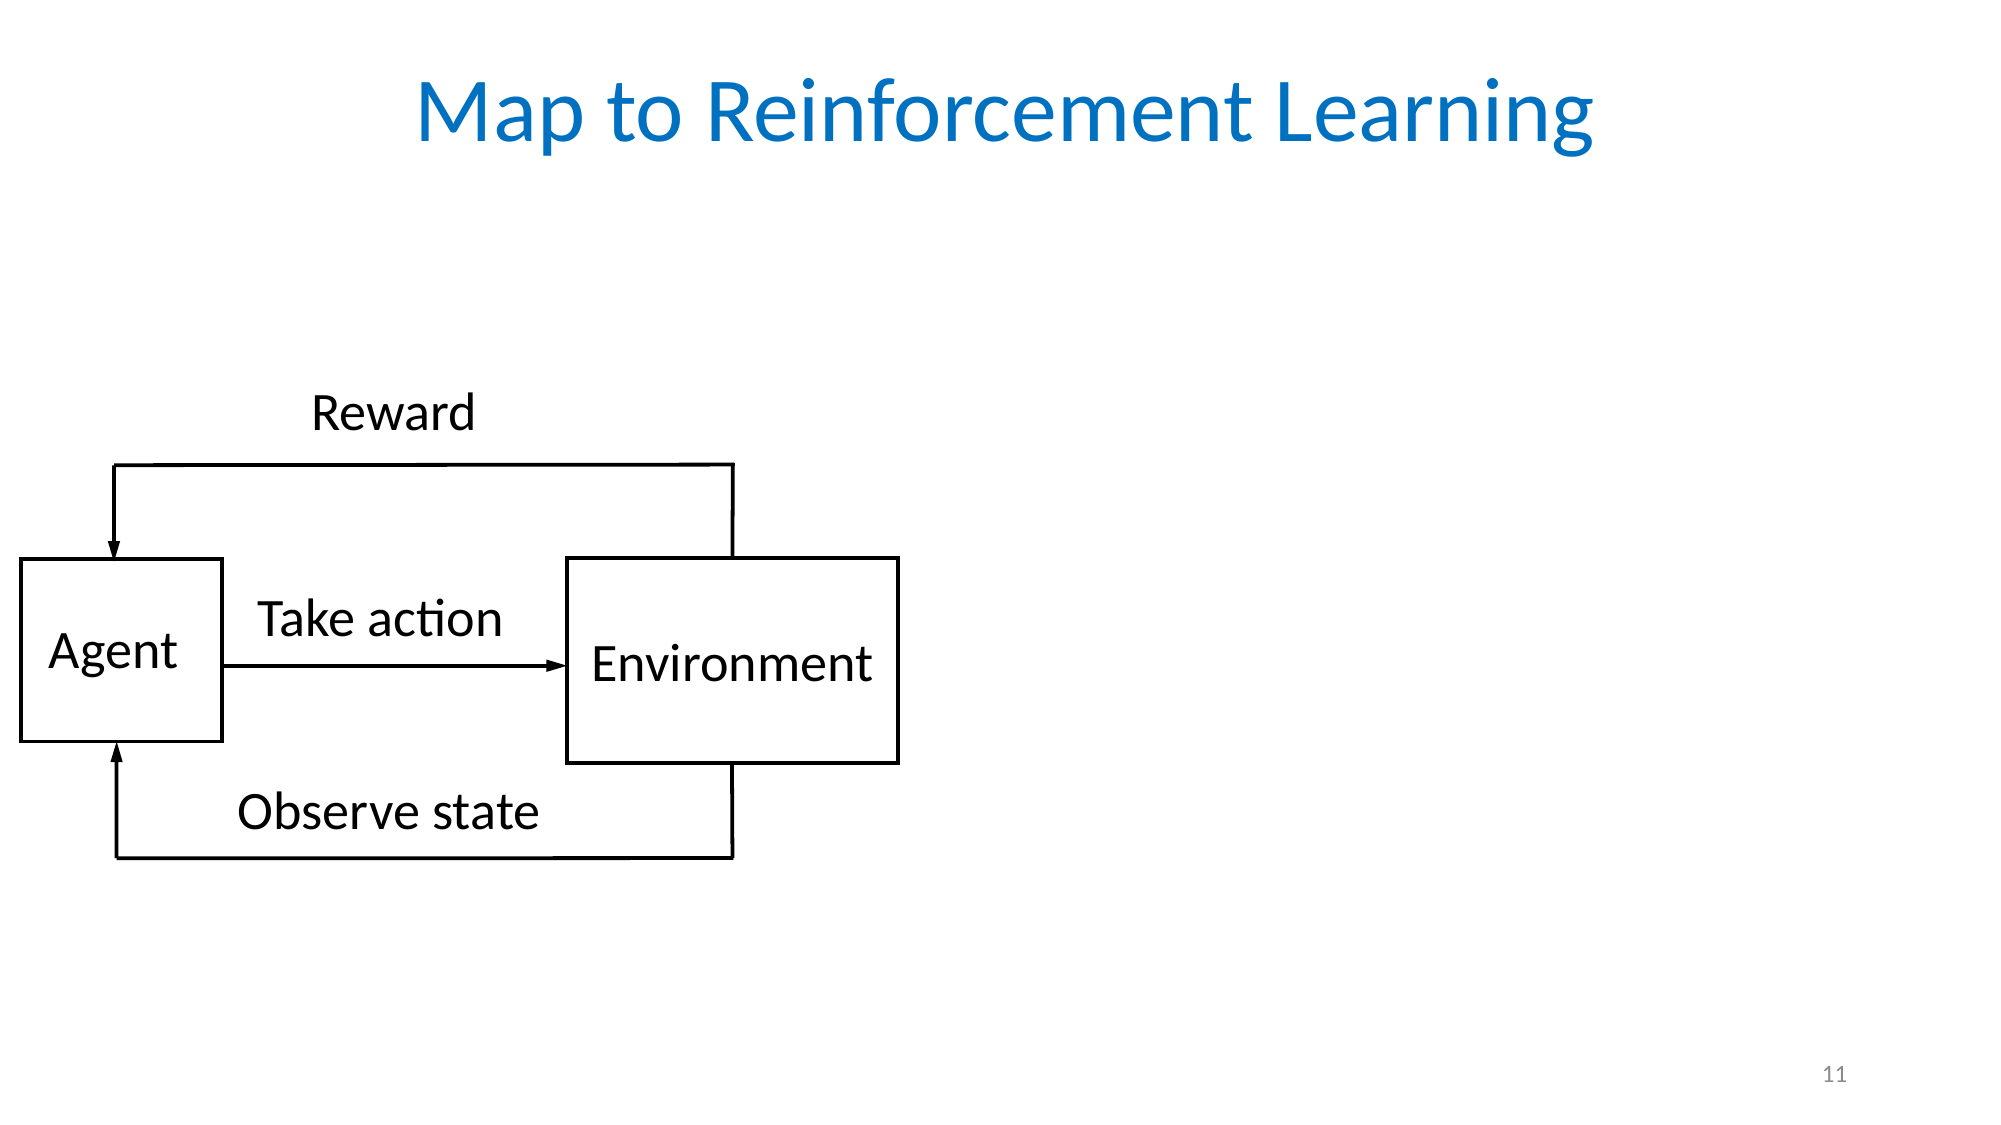

Map to Reinforcement Learning
Reward

Take action
Agent
Environment
Observe state
11